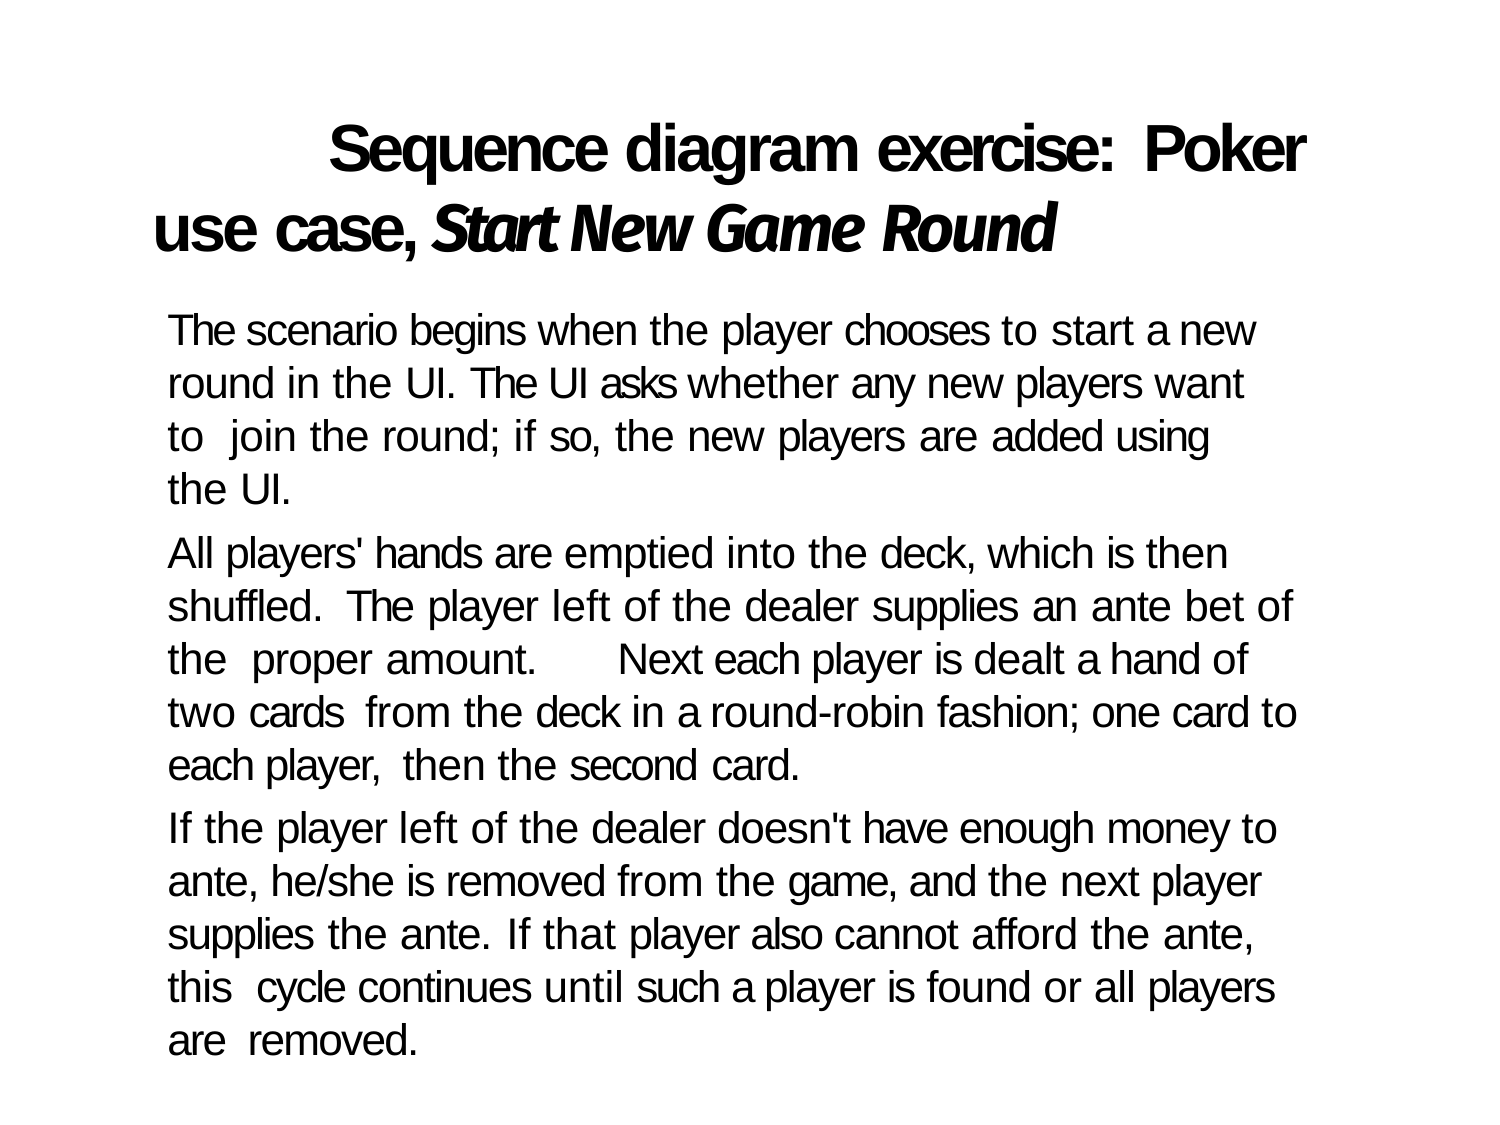

# Sequence diagram exercise:  Poker use case, Start New Game Round
The scenario begins when the player chooses to start a new  round in the UI.	The UI asks whether any new players want to  join the round; if so, the new players are added using the UI.
All players' hands are emptied into the deck, which is then  shuffled.	The player left of the dealer supplies an ante bet of the  proper amount.	Next each player is dealt a hand of two cards  from the deck in a round-robin fashion; one card to each player,  then the second card.
If the player left of the dealer doesn't have enough money to  ante, he/she is removed from the game, and the next player  supplies the ante.	If that player also cannot afford the ante, this  cycle continues until such a player is found or all players are  removed.